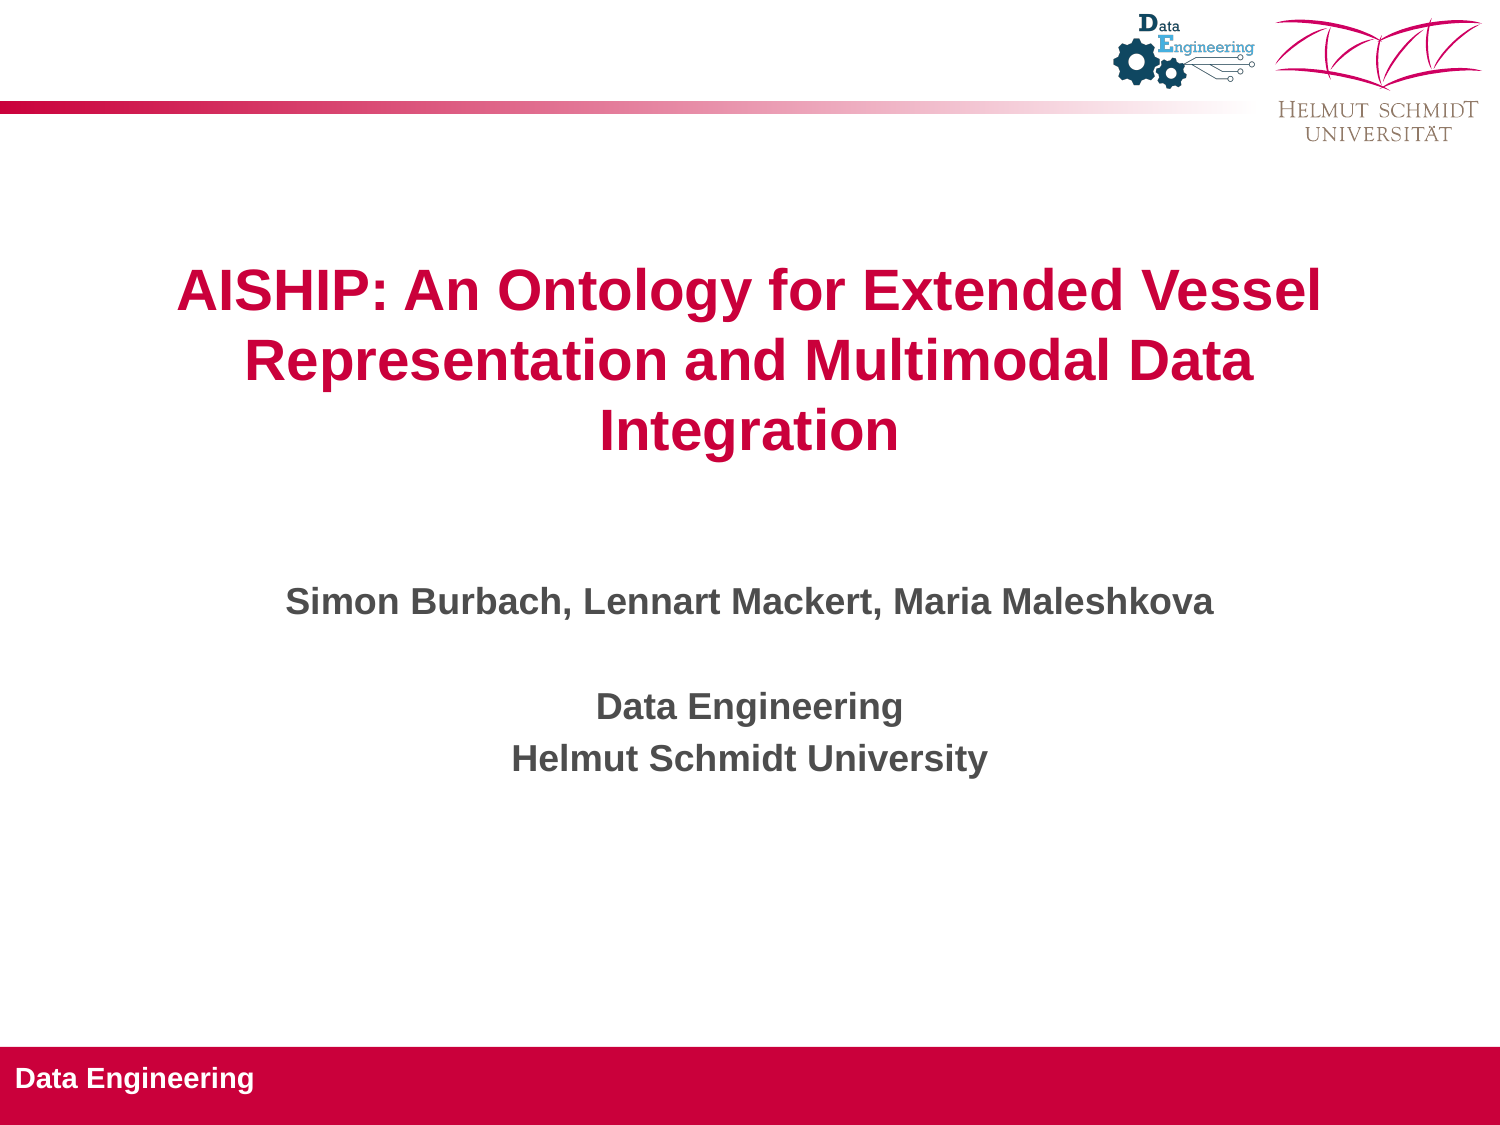

# AISHIP: An Ontology for Extended Vessel Representation and Multimodal Data Integration

Simon Burbach, Lennart Mackert, Maria Maleshkova

Data Engineering
Helmut Schmidt University